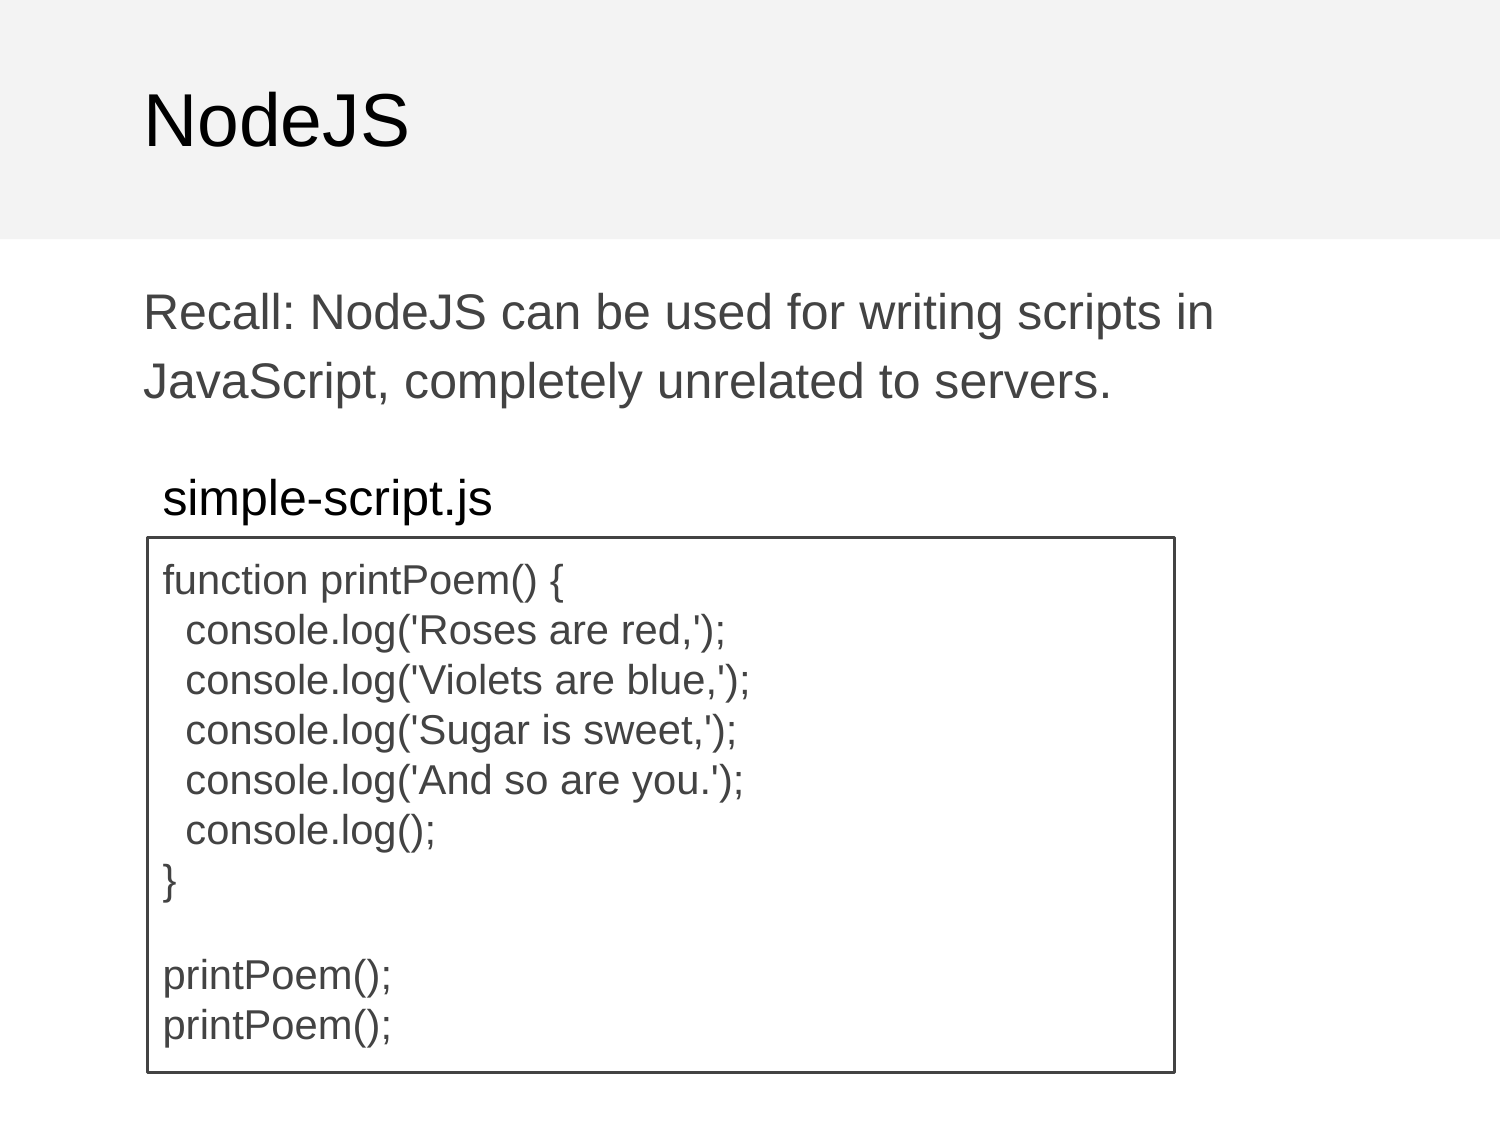

NodeJS
Recall: NodeJS can be used for writing scripts in JavaScript, completely unrelated to servers.
simple-script.js
function printPoem() {
  console.log('Roses are red,');
  console.log('Violets are blue,');
  console.log('Sugar is sweet,');
  console.log('And so are you.');
  console.log();
}

printPoem();
printPoem();